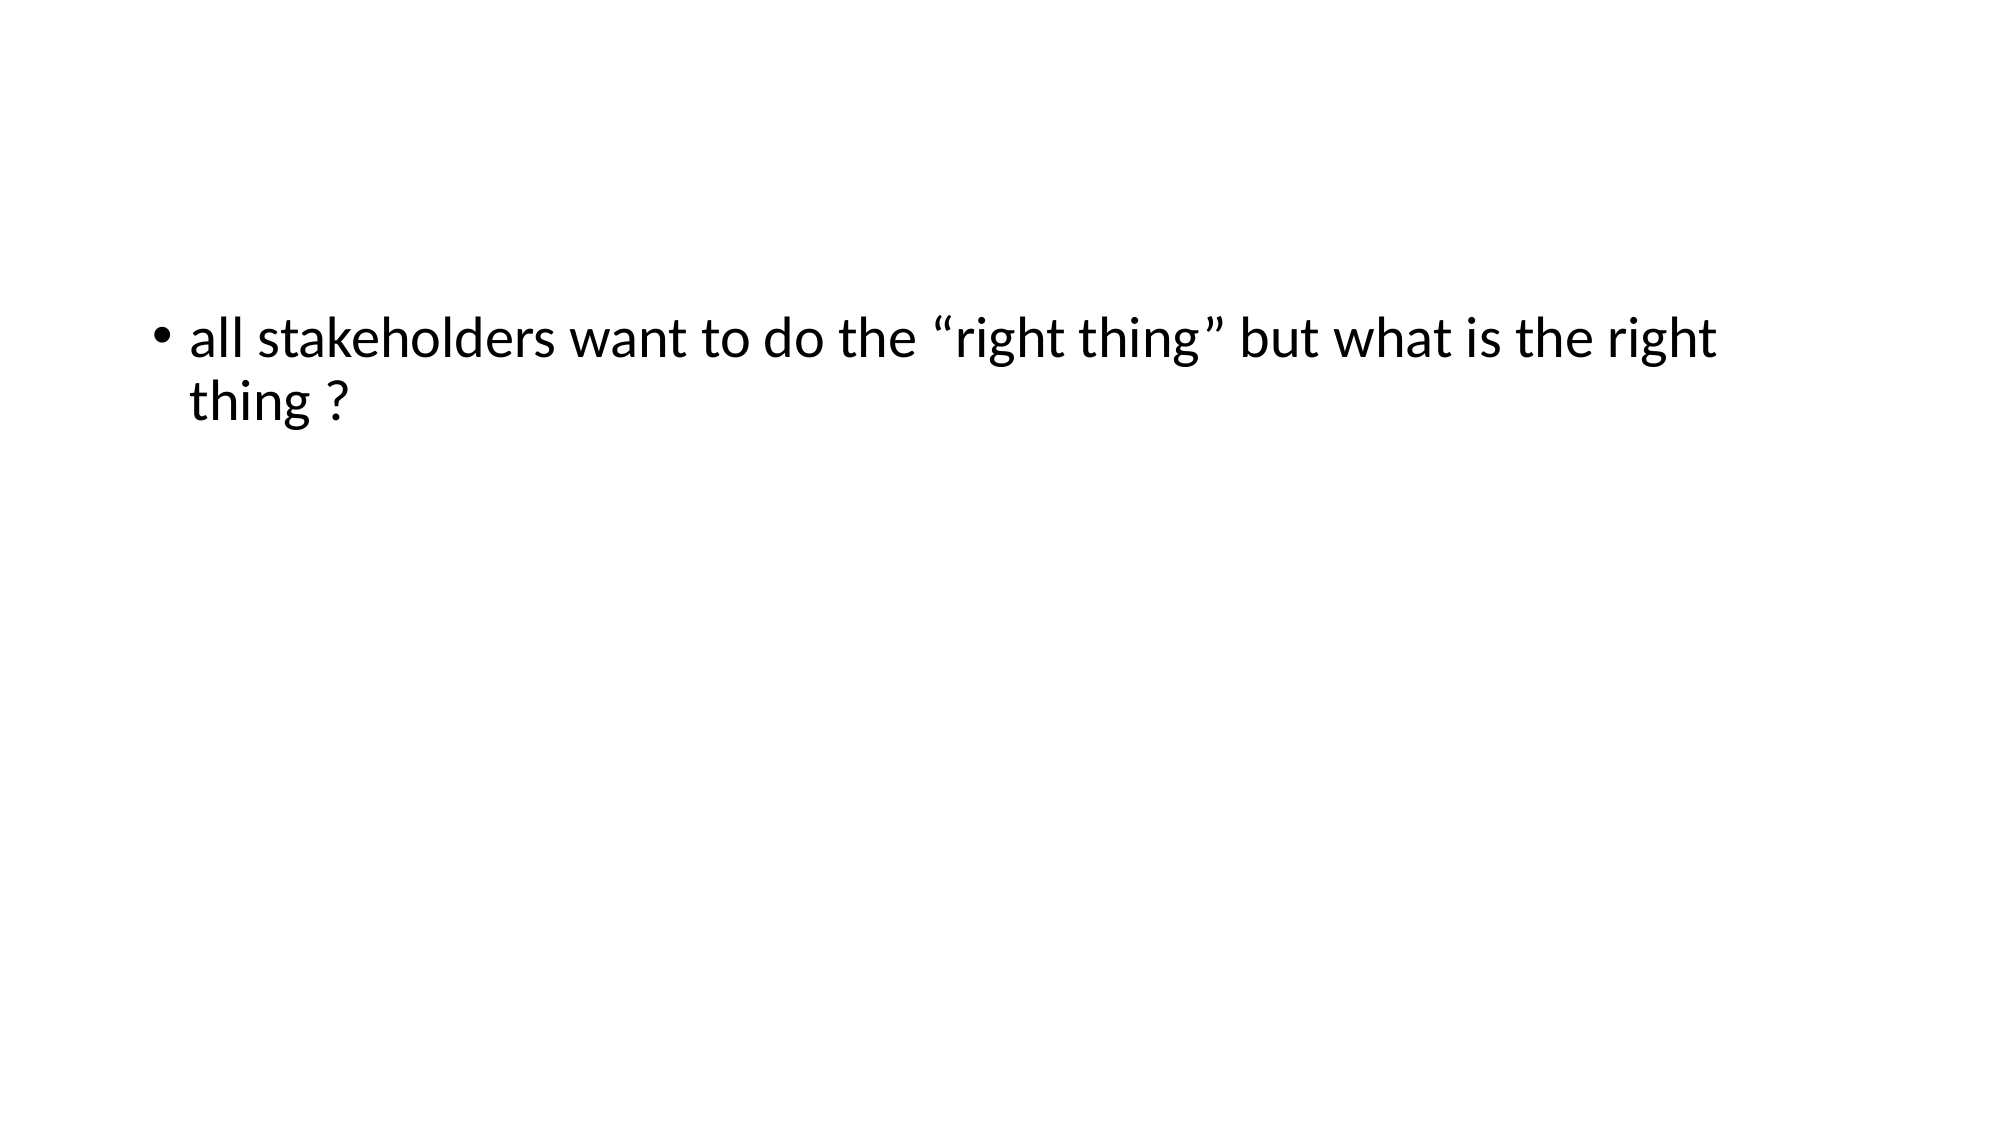

#
all stakeholders want to do the “right thing” but what is the right thing ?